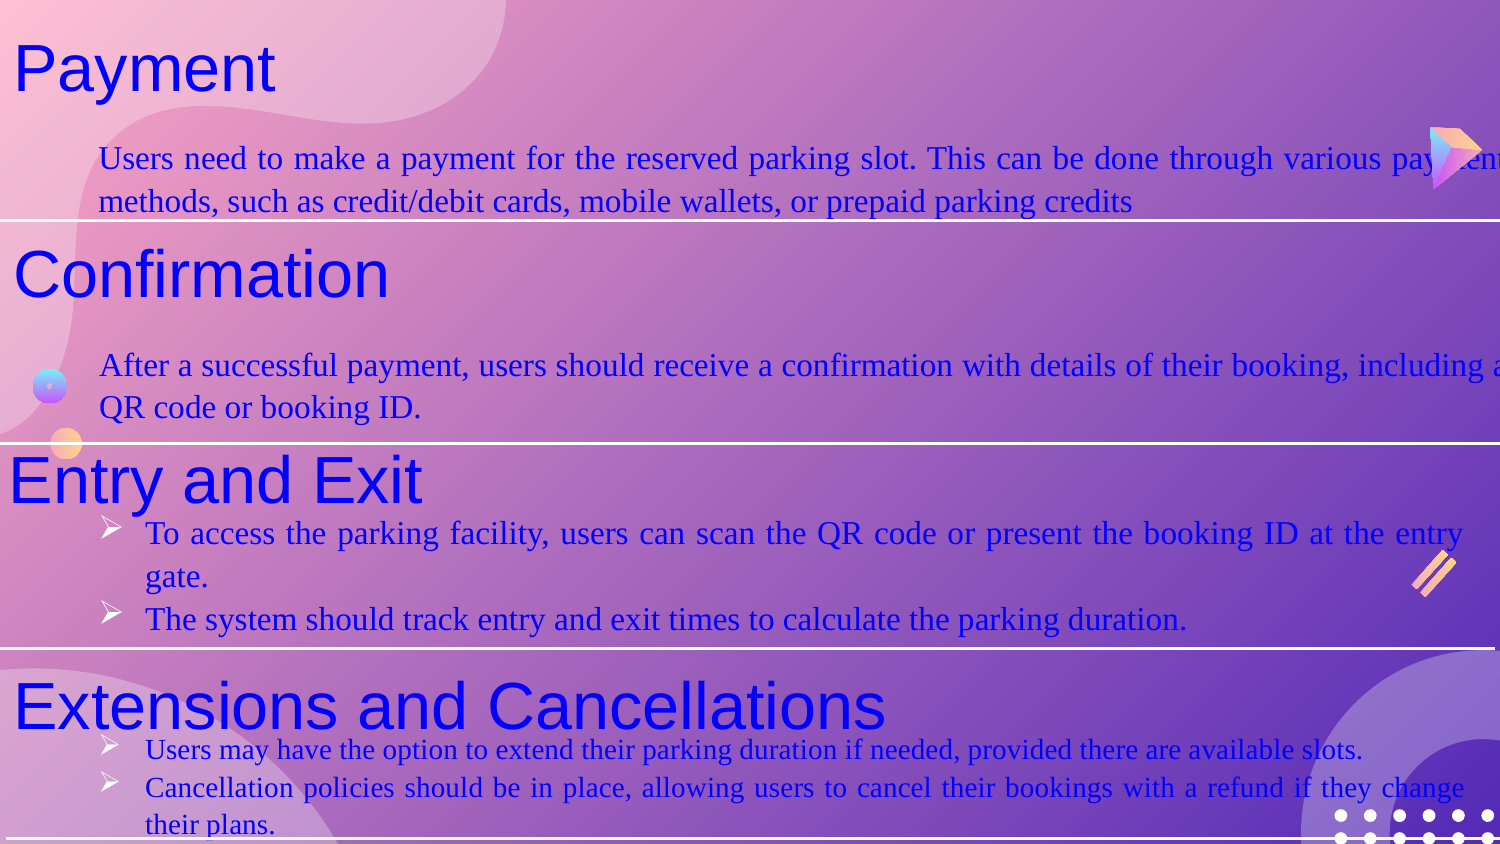

# Payment
Users need to make a payment for the reserved parking slot. This can be done through various payment methods, such as credit/debit cards, mobile wallets, or prepaid parking credits

Confirmation
After a successful payment, users should receive a confirmation with details of their booking, including a QR code or booking ID.

Entry and Exit
To access the parking facility, users can scan the QR code or present the booking ID at the entry gate.
The system should track entry and exit times to calculate the parking duration.

Extensions and Cancellations
Users may have the option to extend their parking duration if needed, provided there are available slots.
Cancellation policies should be in place, allowing users to cancel their bookings with a refund if they change their plans.